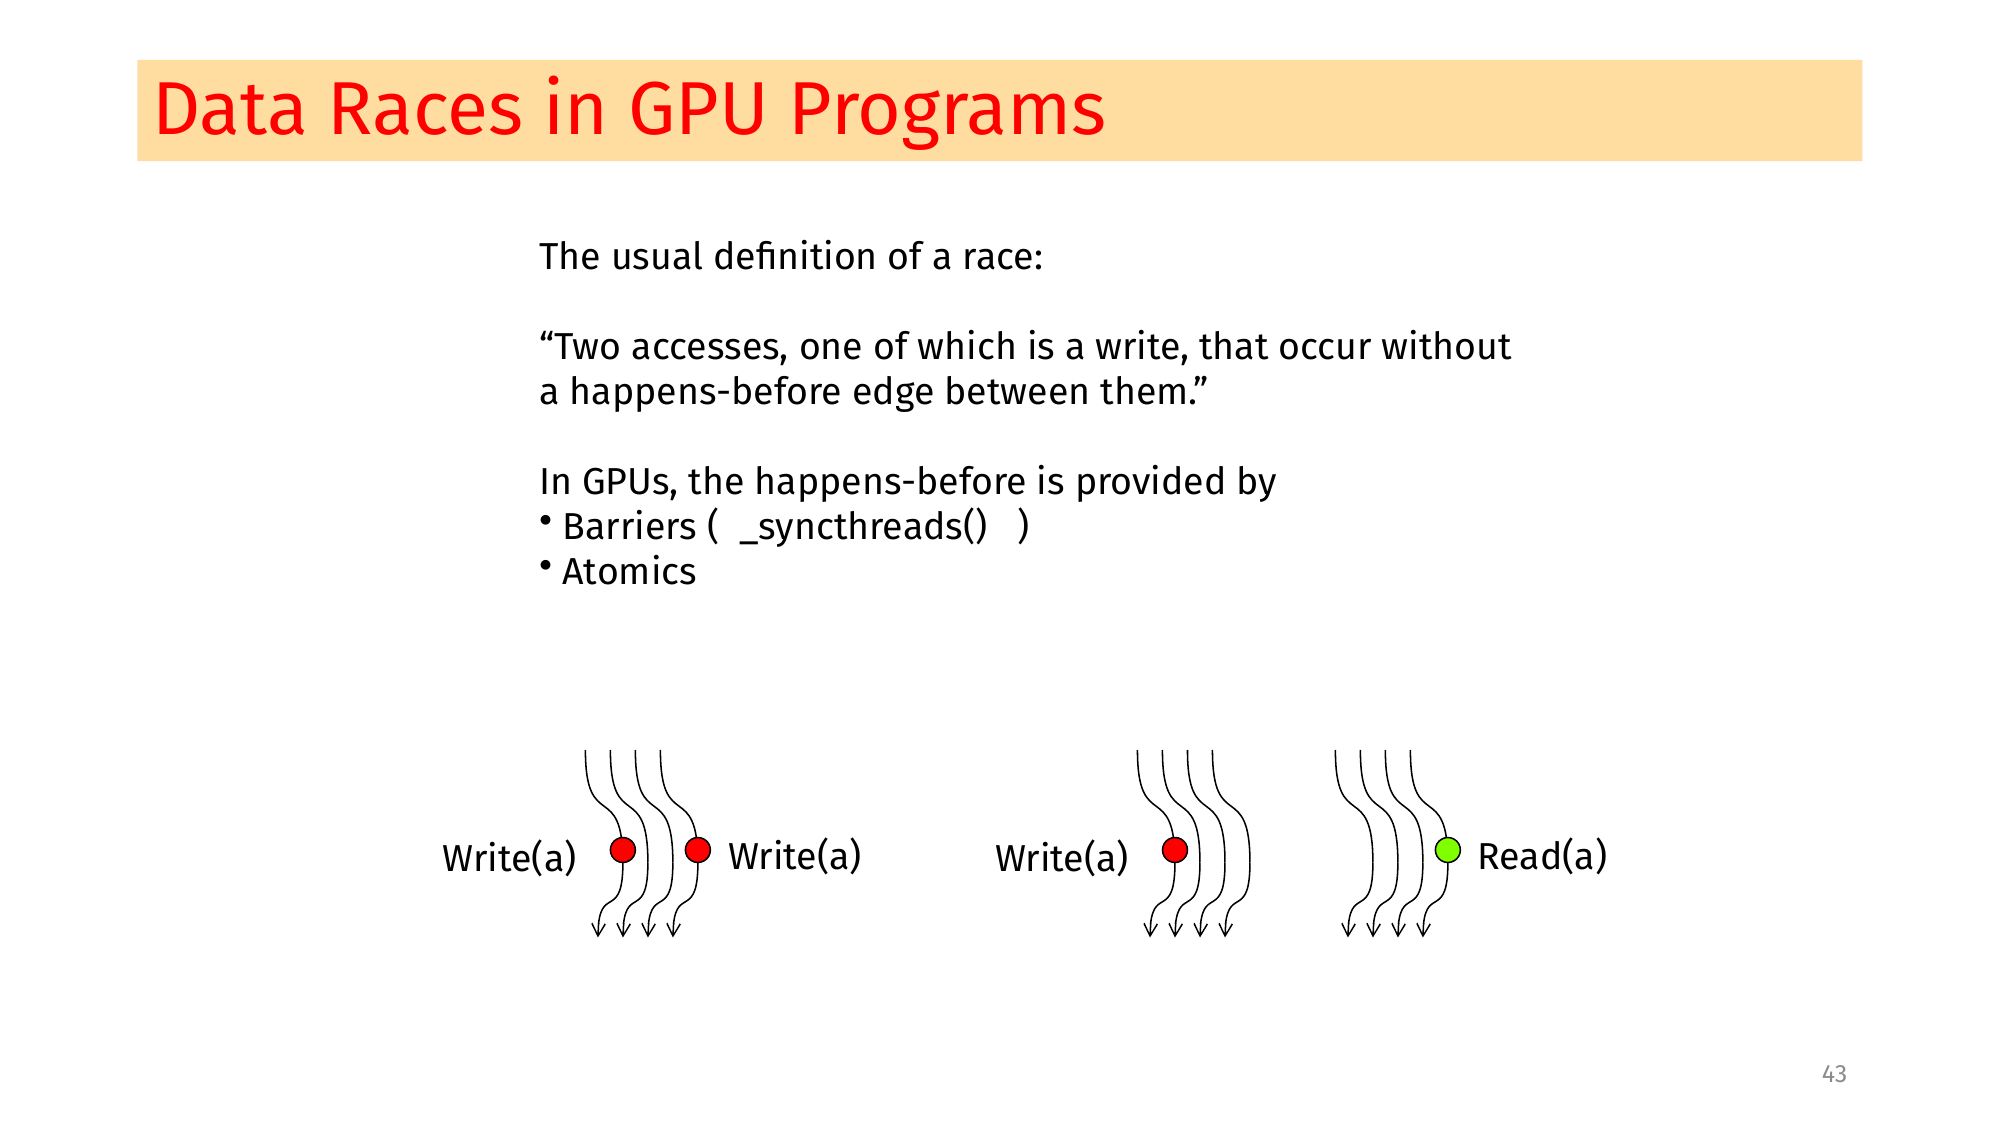

# Data Races in GPU Programs
The usual definition of a race:

“Two accesses, one of which is a write, that occur without
a happens-before edge between them.”

In GPUs, the happens-before is provided by
 Barriers (  _syncthreads()   )
 Atomics
Write(a)
Read(a)
Write(a)
Write(a)

43